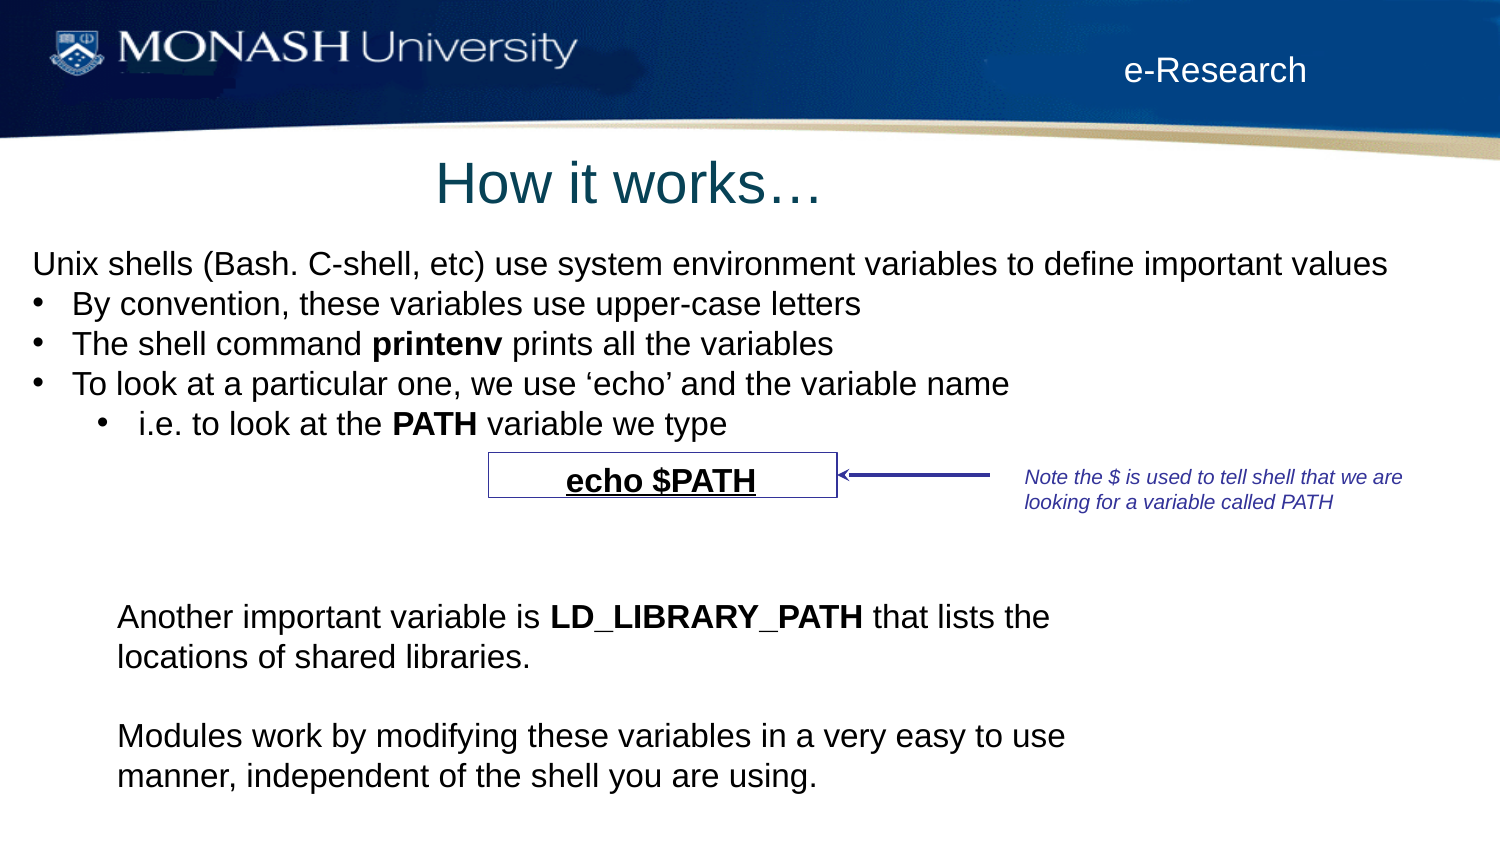

How it works…
Unix shells (Bash. C-shell, etc) use system environment variables to define important values
By convention, these variables use upper-case letters
The shell command printenv prints all the variables
To look at a particular one, we use ‘echo’ and the variable name
i.e. to look at the PATH variable we type
echo $PATH
Note the $ is used to tell shell that we are looking for a variable called PATH
Another important variable is LD_LIBRARY_PATH that lists the locations of shared libraries.

Modules work by modifying these variables in a very easy to use manner, independent of the shell you are using.